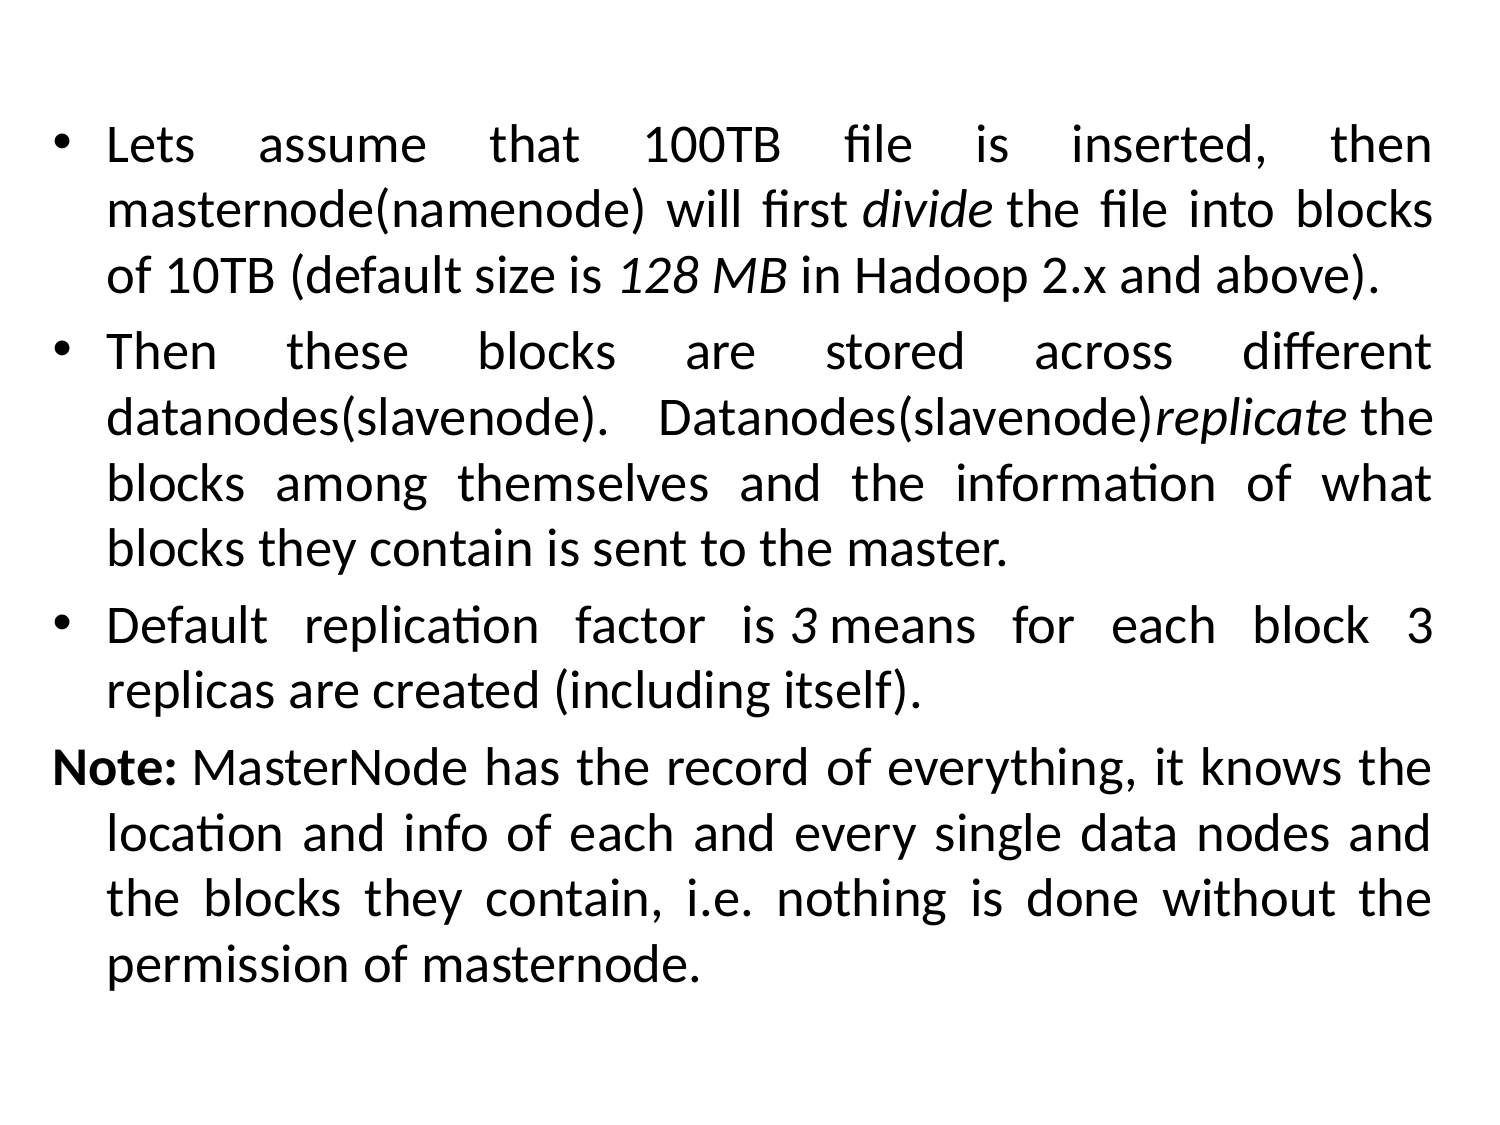

Lets assume that 100TB file is inserted, then masternode(namenode) will first divide the file into blocks of 10TB (default size is 128 MB in Hadoop 2.x and above).
Then these blocks are stored across different datanodes(slavenode). Datanodes(slavenode)replicate the blocks among themselves and the information of what blocks they contain is sent to the master.
Default replication factor is 3 means for each block 3 replicas are created (including itself).
Note: MasterNode has the record of everything, it knows the location and info of each and every single data nodes and the blocks they contain, i.e. nothing is done without the permission of masternode.